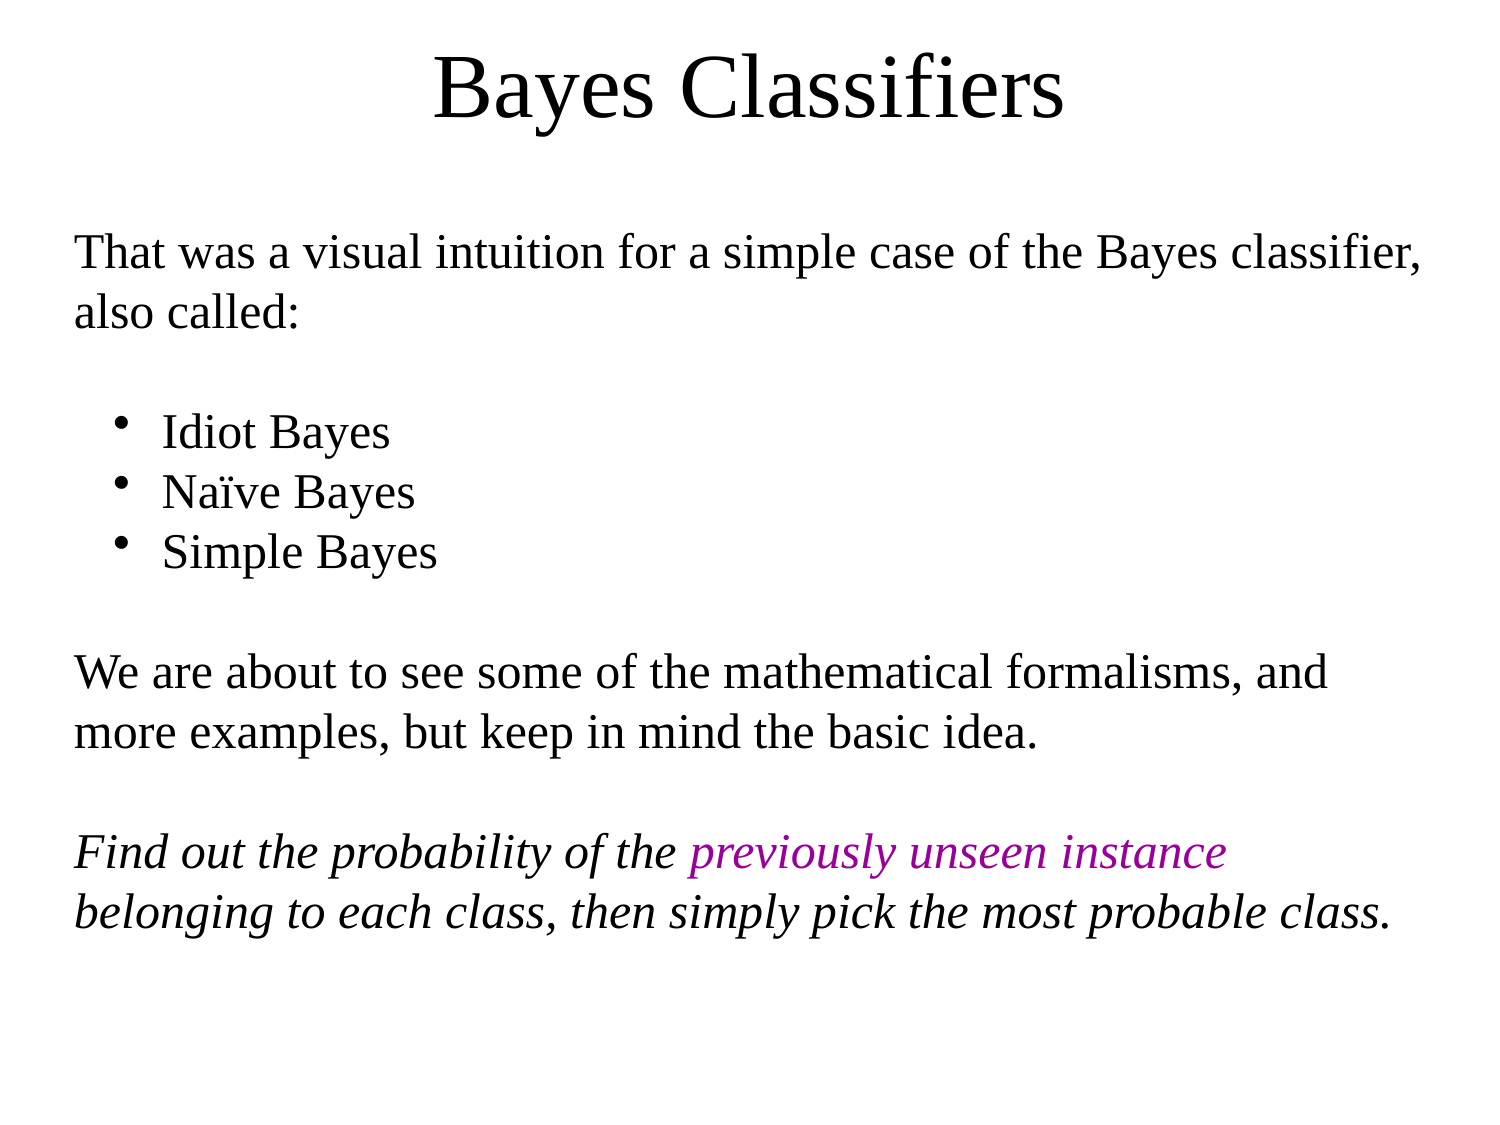

# Bayes Classifiers
That was a visual intuition for a simple case of the Bayes classifier, also called:

 Idiot Bayes
 Naïve Bayes
 Simple Bayes

We are about to see some of the mathematical formalisms, and more examples, but keep in mind the basic idea.

Find out the probability of the previously unseen instance belonging to each class, then simply pick the most probable class.